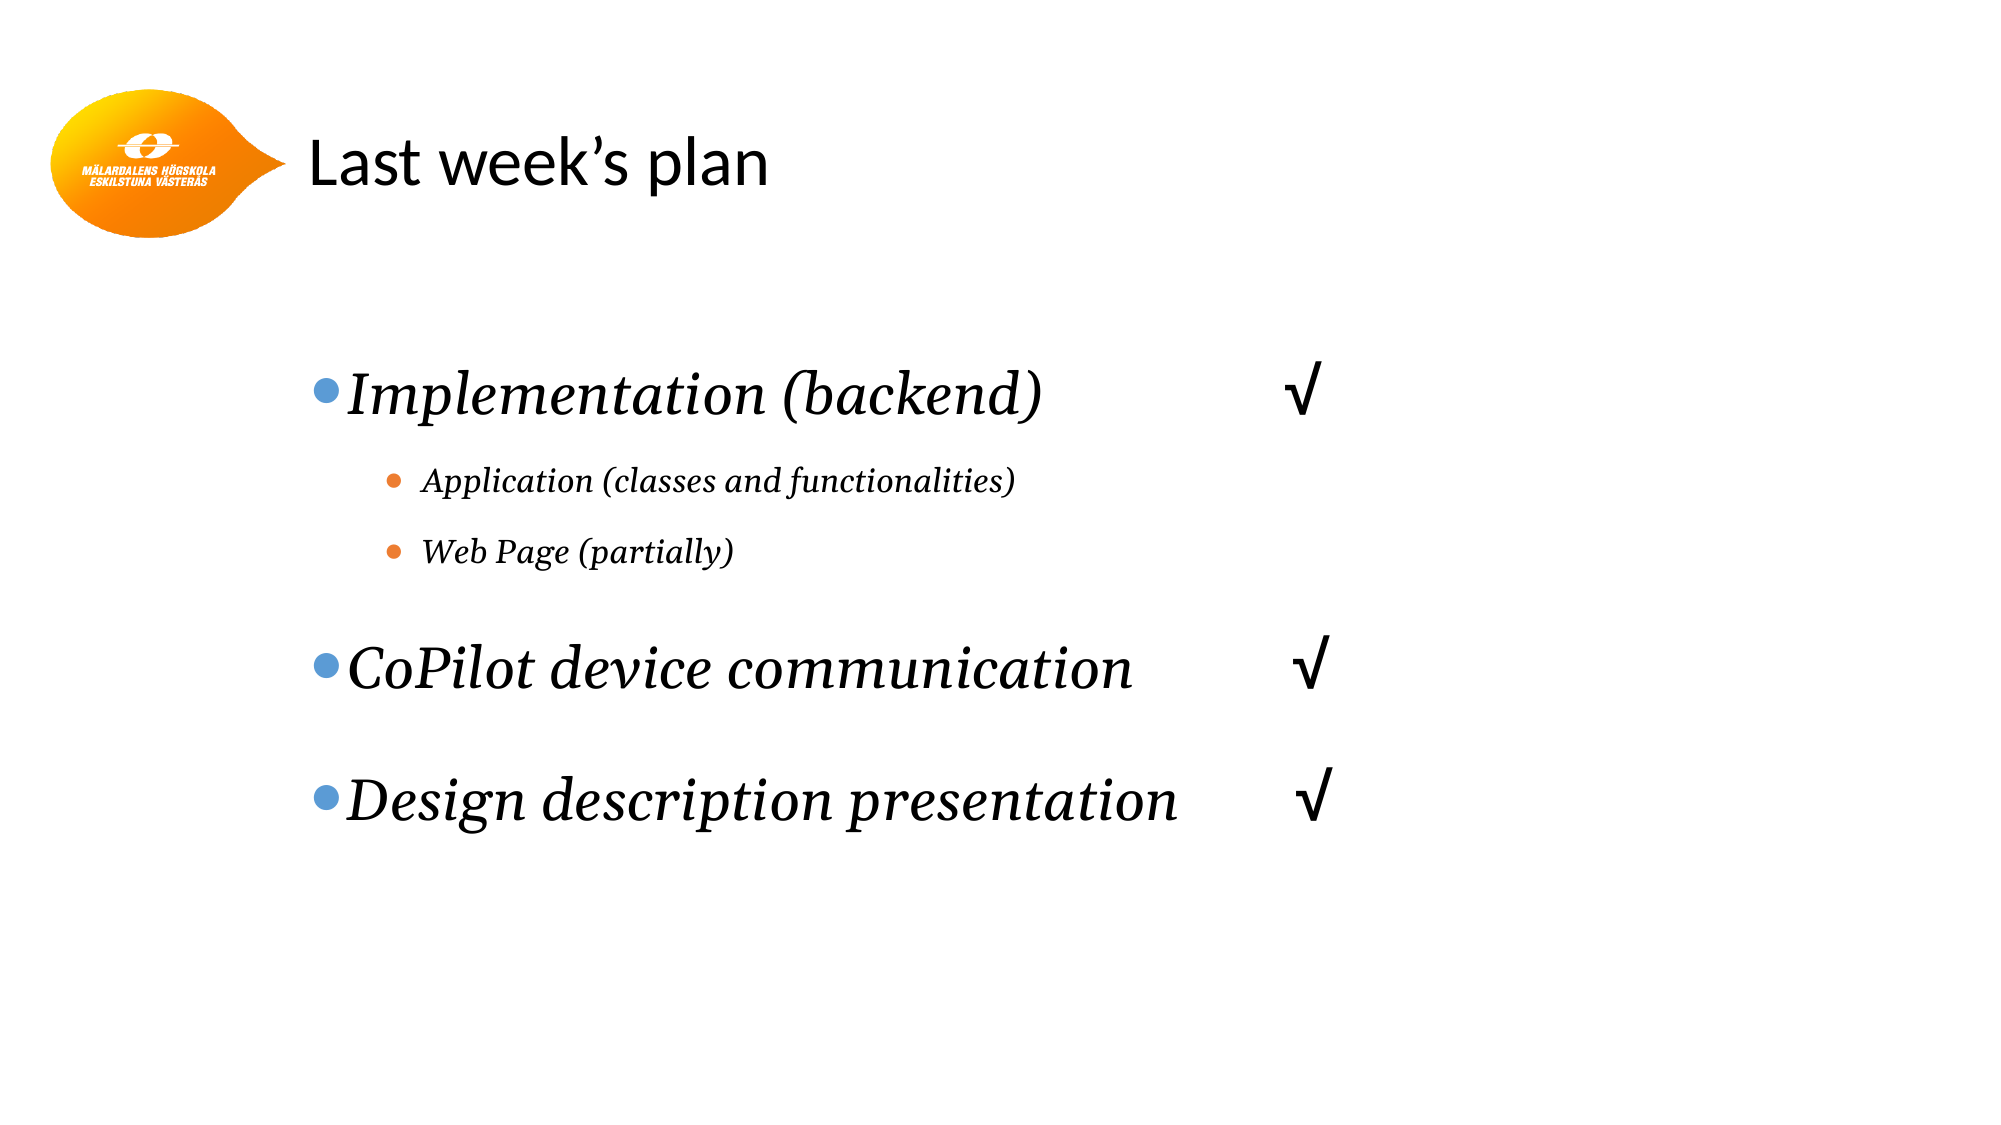

# Last week’s plan
Implementation (backend)                 √
Application (classes and functionalities)
Web Page (partially)
CoPilot device communication           √
Design description presentation        √